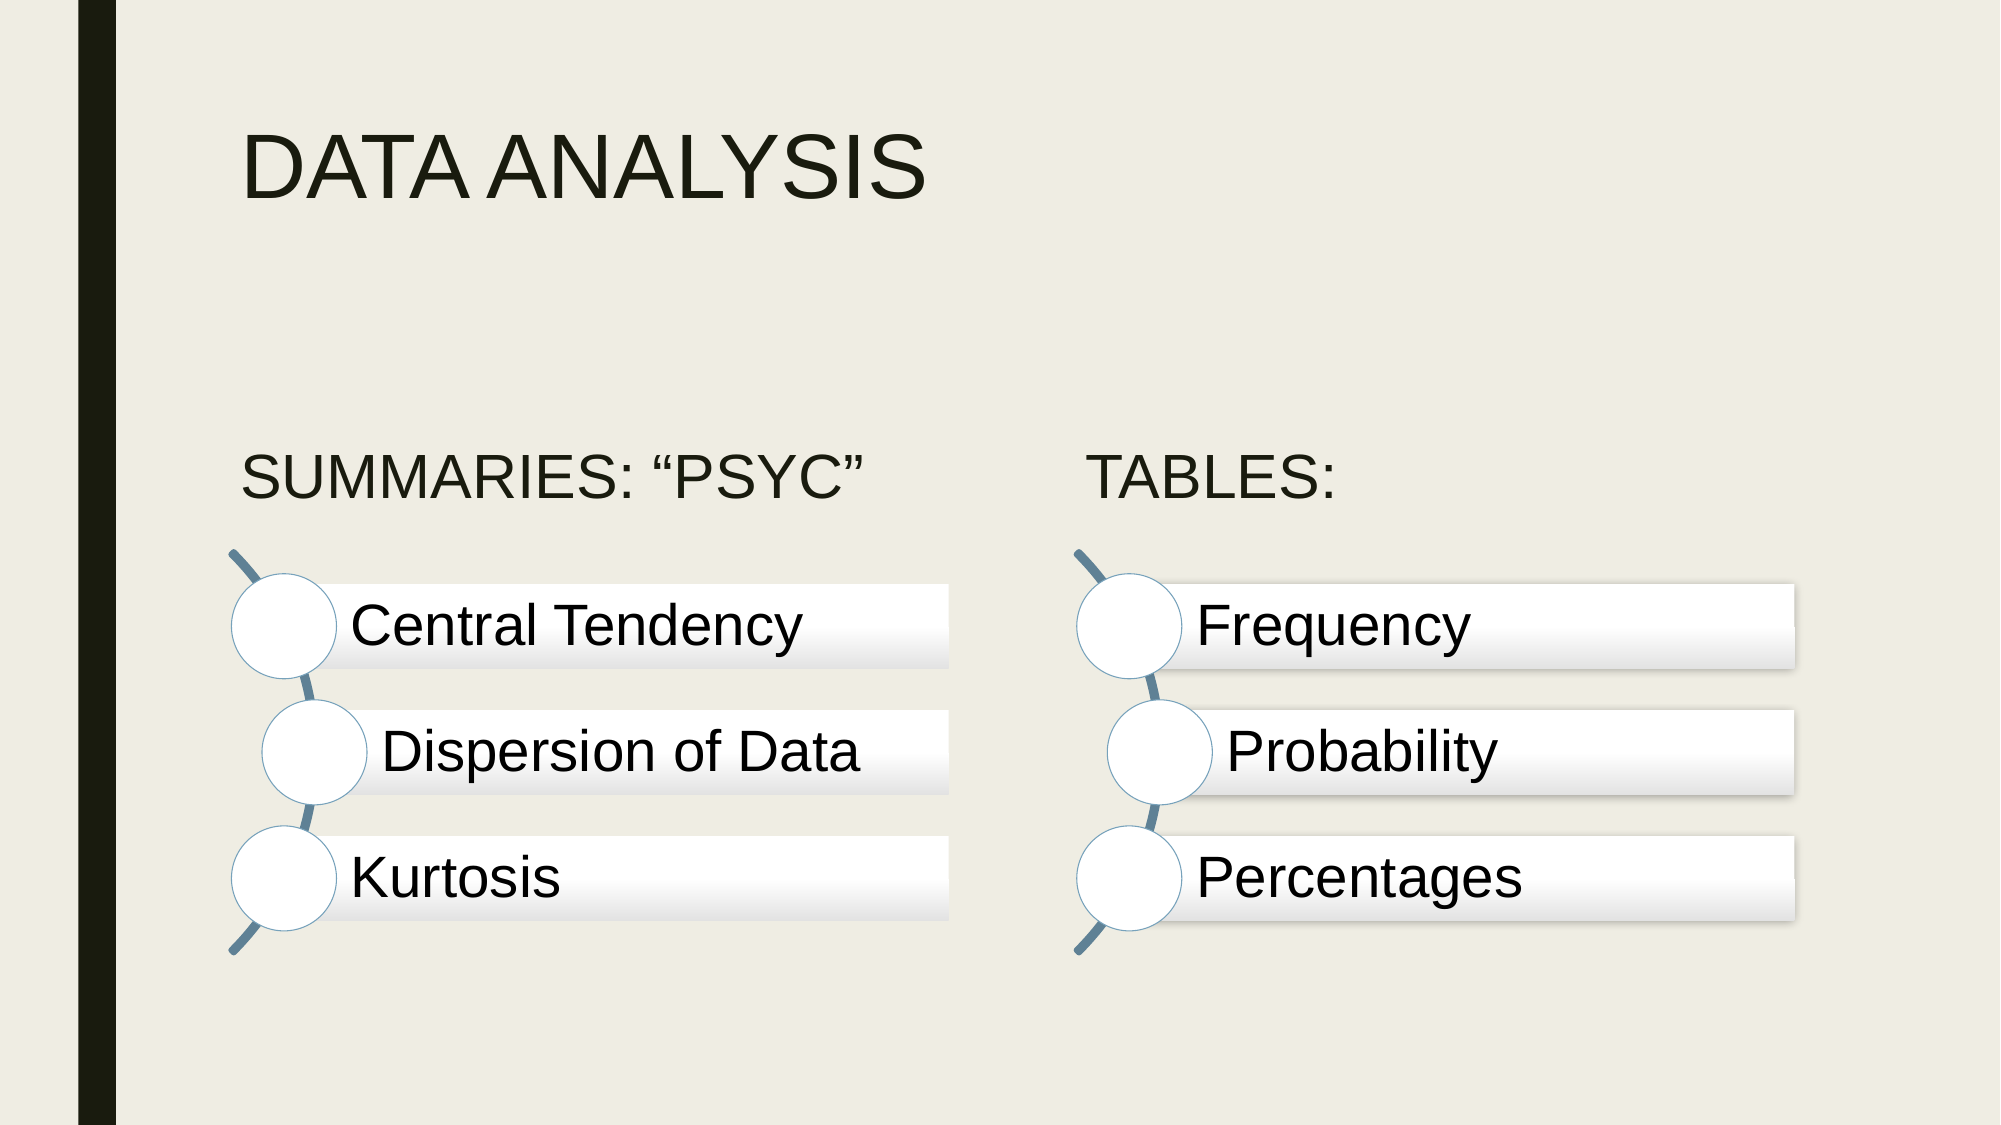

# DATA ANALYSIS
SUMMARIES: “PSYC”
TABLES:
Central Tendency
Dispersion of Data
Kurtosis
Frequency
Probability
Percentages